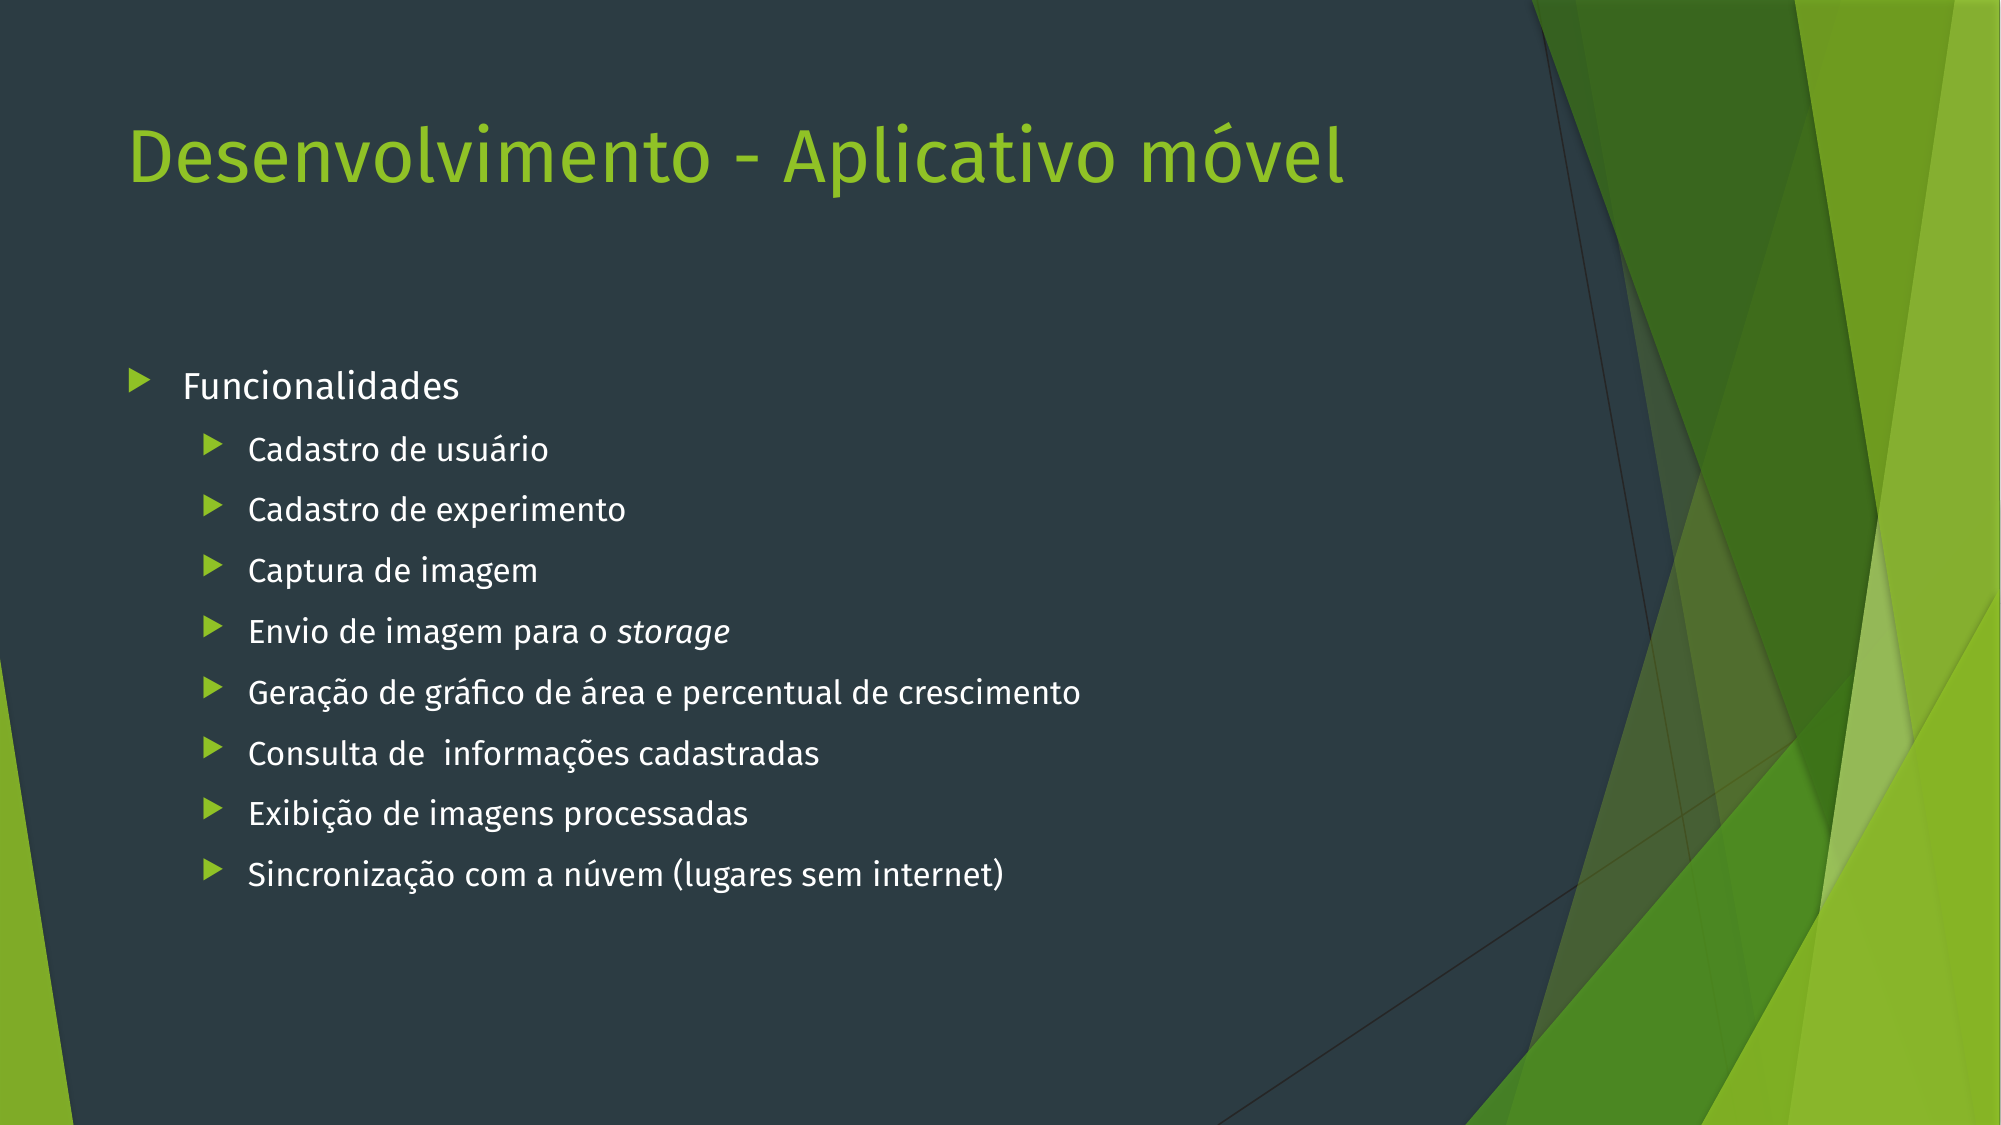

# Desenvolvimento - Aplicativo móvel
Funcionalidades
Cadastro de usuário
Cadastro de experimento
Captura de imagem
Envio de imagem para o storage
Geração de gráfico de área e percentual de crescimento
Consulta de  informações cadastradas
Exibição de imagens processadas
Sincronização com a núvem (lugares sem internet)